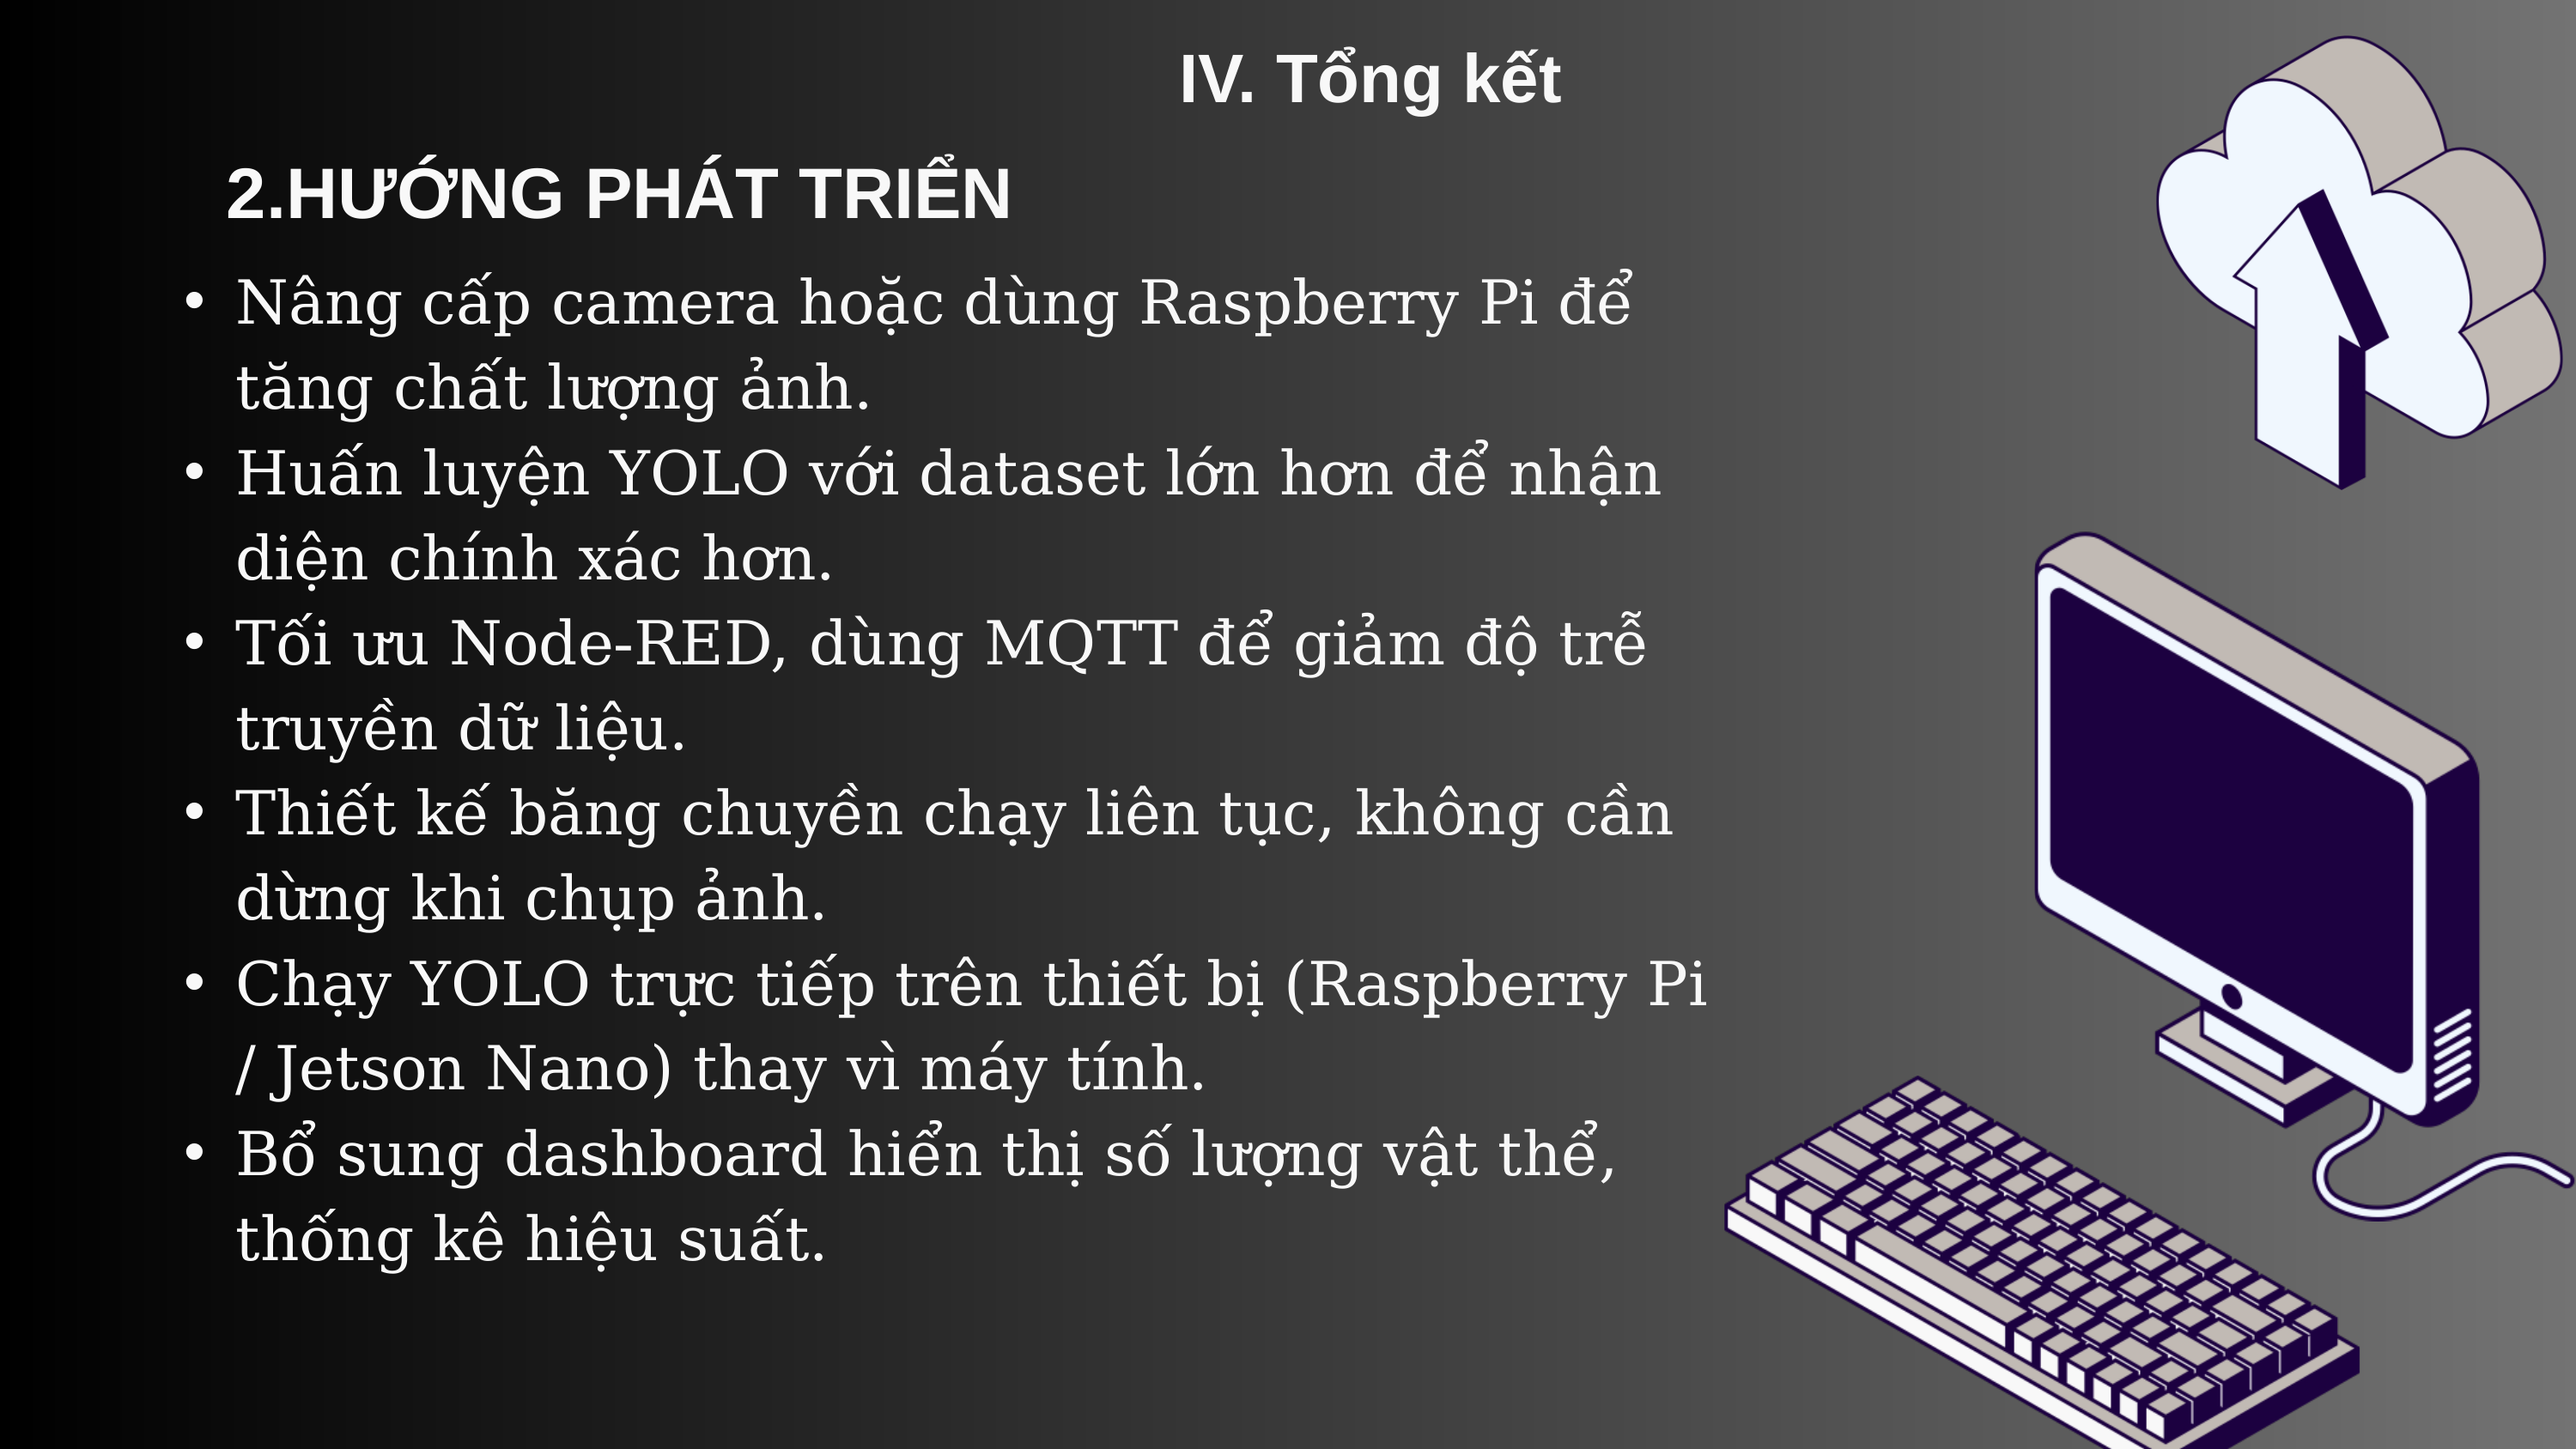

IV. Tổng kết

2.HƯỚNG PHÁT TRIỂN
Nâng cấp camera hoặc dùng Raspberry Pi để tăng chất lượng ảnh.
Huấn luyện YOLO với dataset lớn hơn để nhận diện chính xác hơn.
Tối ưu Node-RED, dùng MQTT để giảm độ trễ truyền dữ liệu.
Thiết kế băng chuyền chạy liên tục, không cần dừng khi chụp ảnh.
Chạy YOLO trực tiếp trên thiết bị (Raspberry Pi / Jetson Nano) thay vì máy tính.
Bổ sung dashboard hiển thị số lượng vật thể, thống kê hiệu suất.